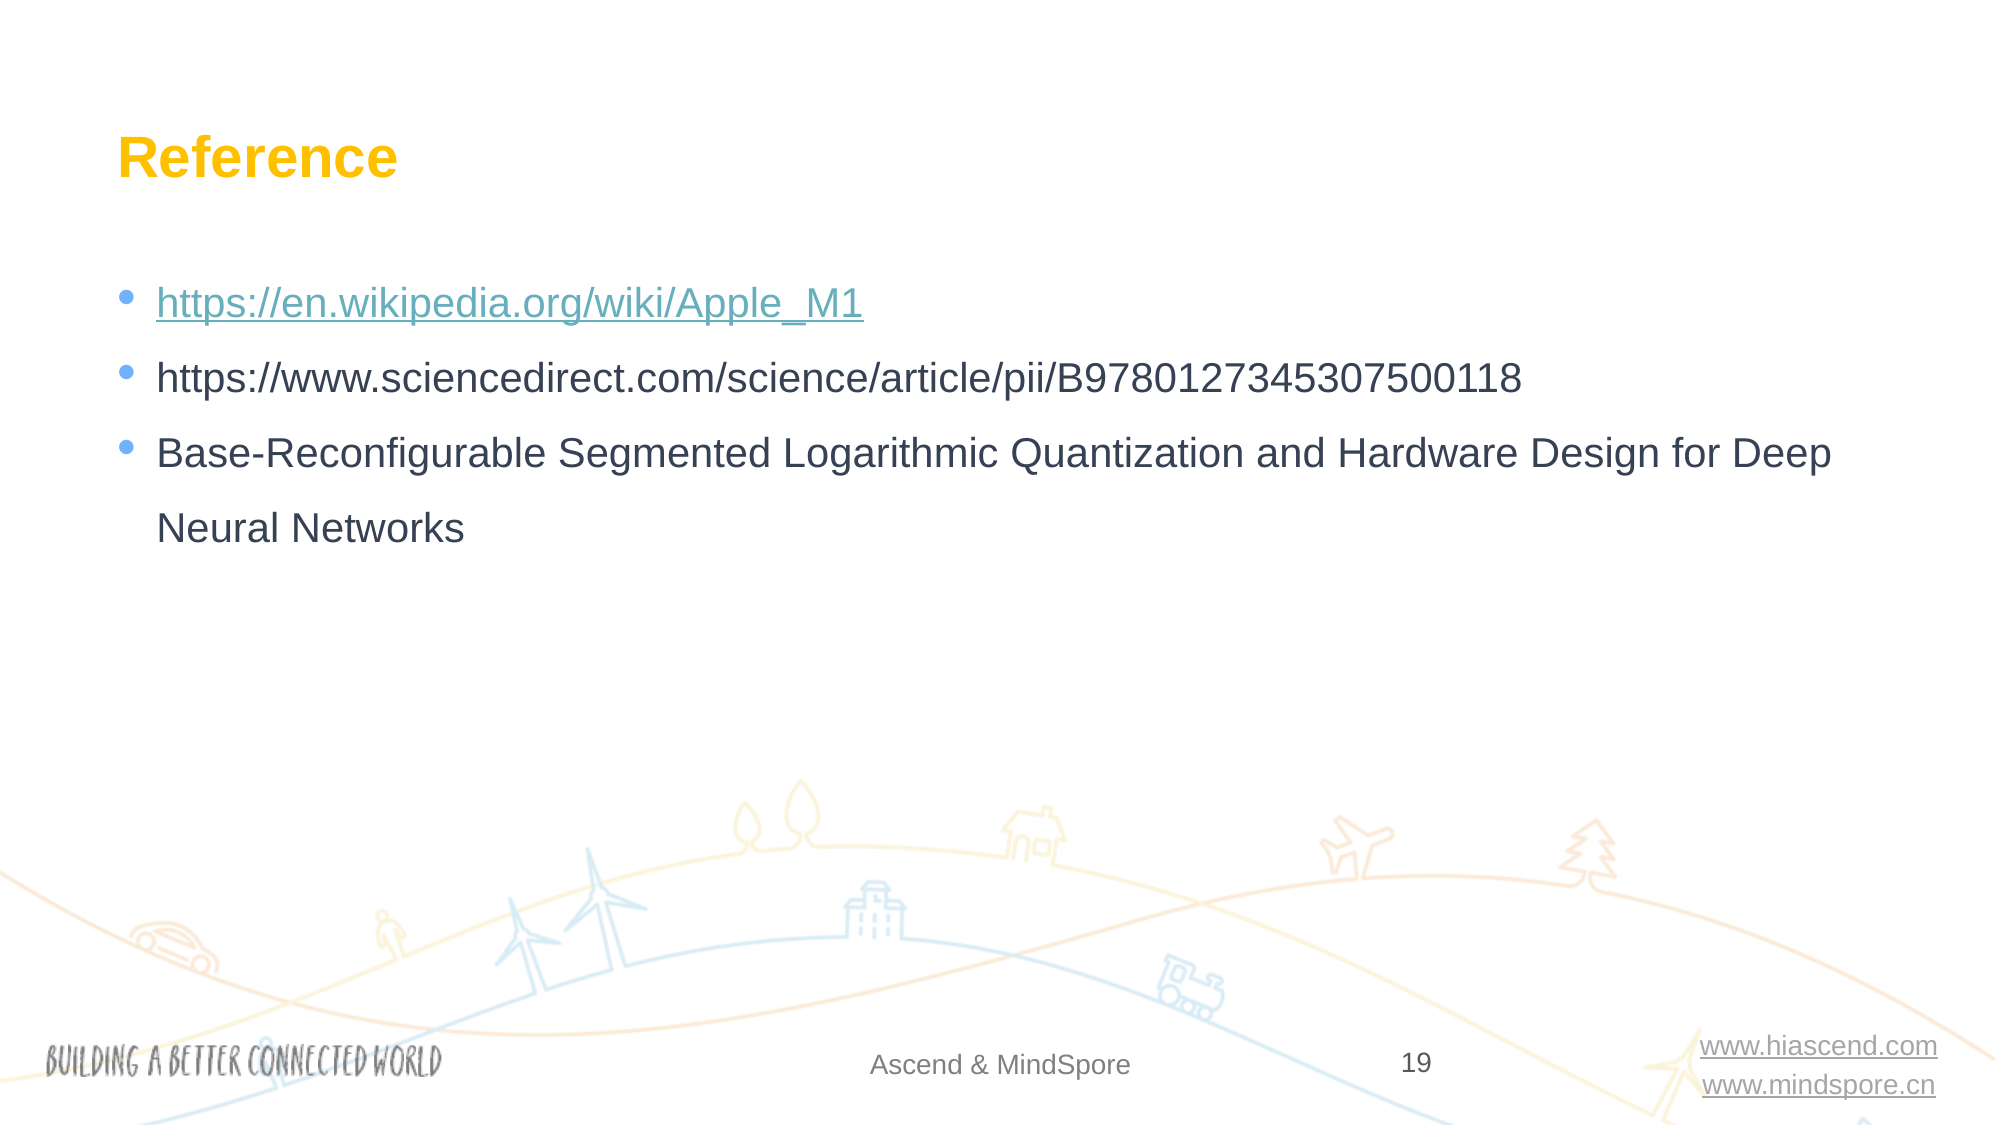

# Reference
https://en.wikipedia.org/wiki/Apple_M1
https://www.sciencedirect.com/science/article/pii/B9780127345307500118
Base-Reconfigurable Segmented Logarithmic Quantization and Hardware Design for Deep Neural Networks